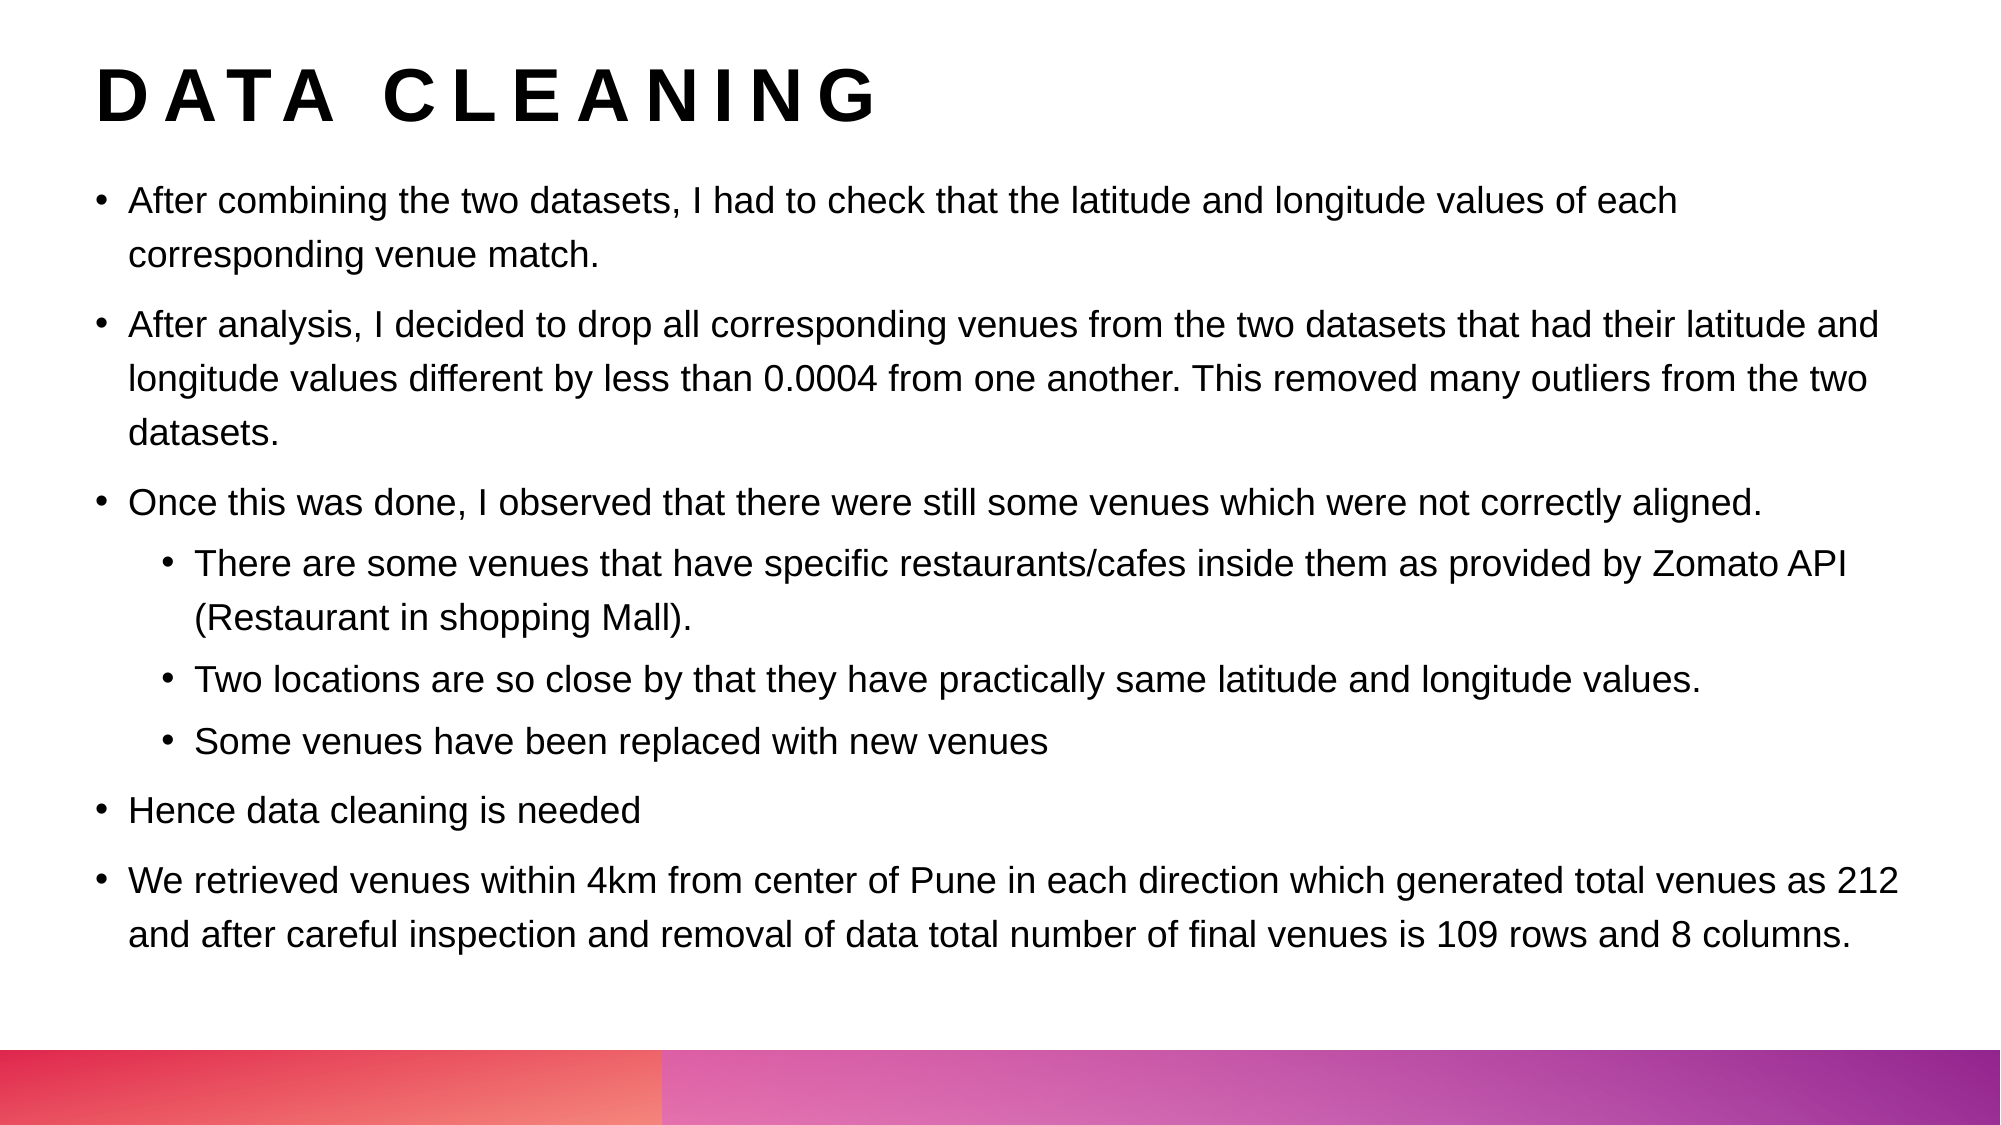

# Data cleaning
After combining the two datasets, I had to check that the latitude and longitude values of each corresponding venue match.
After analysis, I decided to drop all corresponding venues from the two datasets that had their latitude and longitude values different by less than 0.0004 from one another. This removed many outliers from the two datasets.
Once this was done, I observed that there were still some venues which were not correctly aligned.
There are some venues that have specific restaurants/cafes inside them as provided by Zomato API (Restaurant in shopping Mall).
Two locations are so close by that they have practically same latitude and longitude values.
Some venues have been replaced with new venues
Hence data cleaning is needed
We retrieved venues within 4km from center of Pune in each direction which generated total venues as 212 and after careful inspection and removal of data total number of final venues is 109 rows and 8 columns.